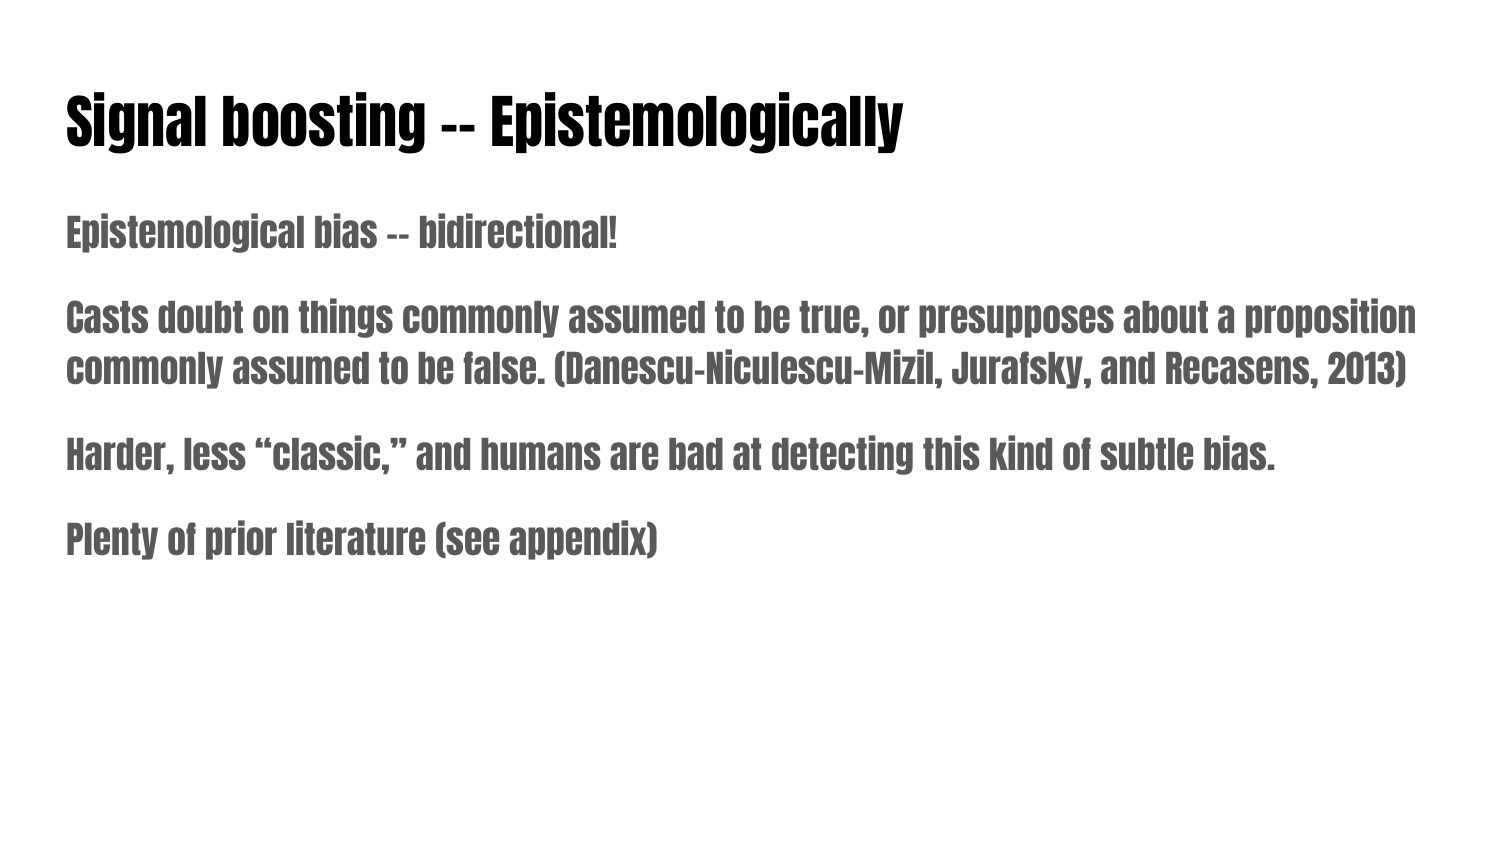

# Signal boosting -- Epistemologically
Epistemological bias -- bidirectional!
Casts doubt on things commonly assumed to be true, or presupposes about a proposition commonly assumed to be false. (Danescu-Niculescu-Mizil, Jurafsky, and Recasens, 2013)
Harder, less “classic,” and humans are bad at detecting this kind of subtle bias.
Plenty of prior literature (see appendix)